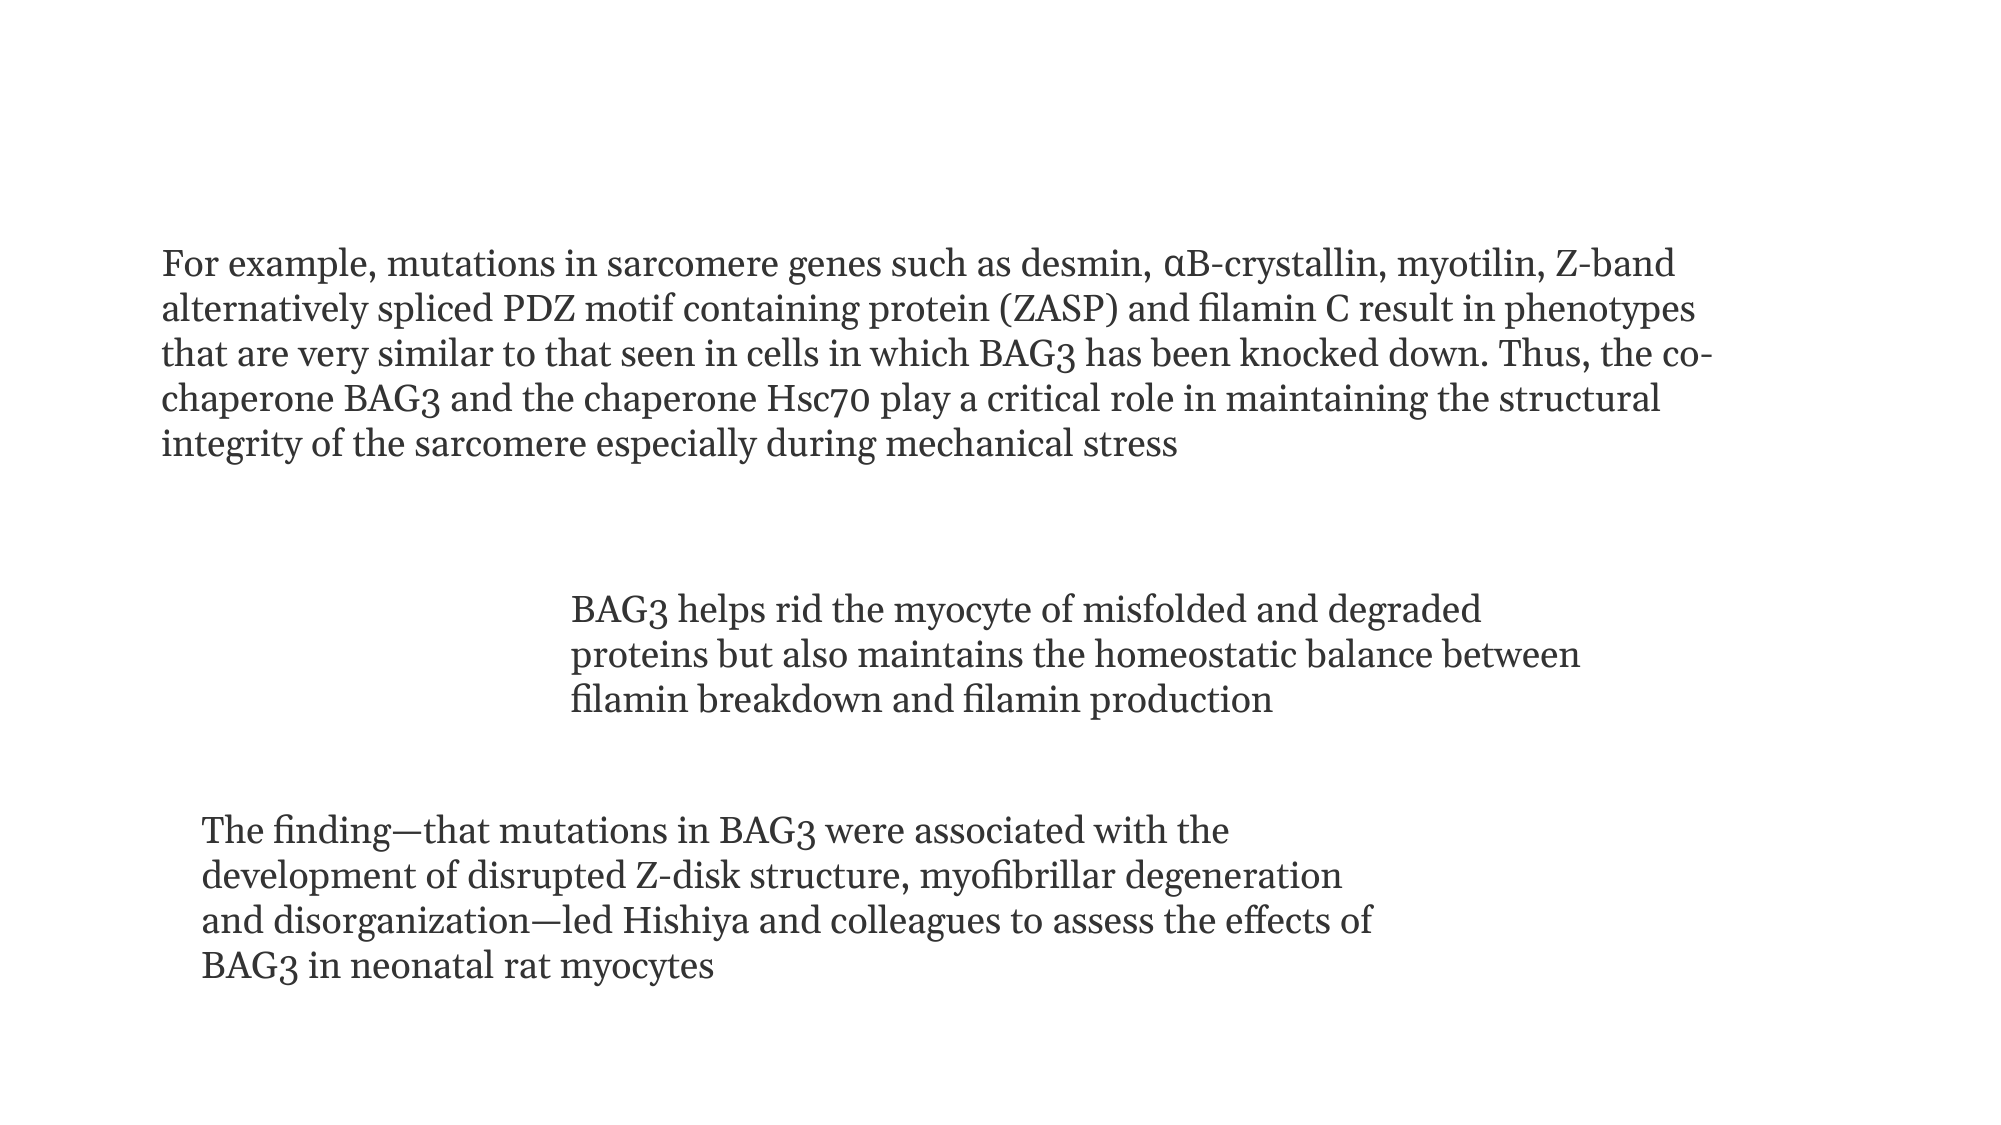

For example, mutations in sarcomere genes such as desmin, αB-crystallin, myotilin, Z-band alternatively spliced PDZ motif containing protein (ZASP) and filamin C result in phenotypes that are very similar to that seen in cells in which BAG3 has been knocked down. Thus, the co-chaperone BAG3 and the chaperone Hsc70 play a critical role in maintaining the structural integrity of the sarcomere especially during mechanical stress
BAG3 helps rid the myocyte of misfolded and degraded proteins but also maintains the homeostatic balance between filamin breakdown and filamin production
The finding—that mutations in BAG3 were associated with the development of disrupted Z-disk structure, myofibrillar degeneration and disorganization—led Hishiya and colleagues to assess the effects of BAG3 in neonatal rat myocytes